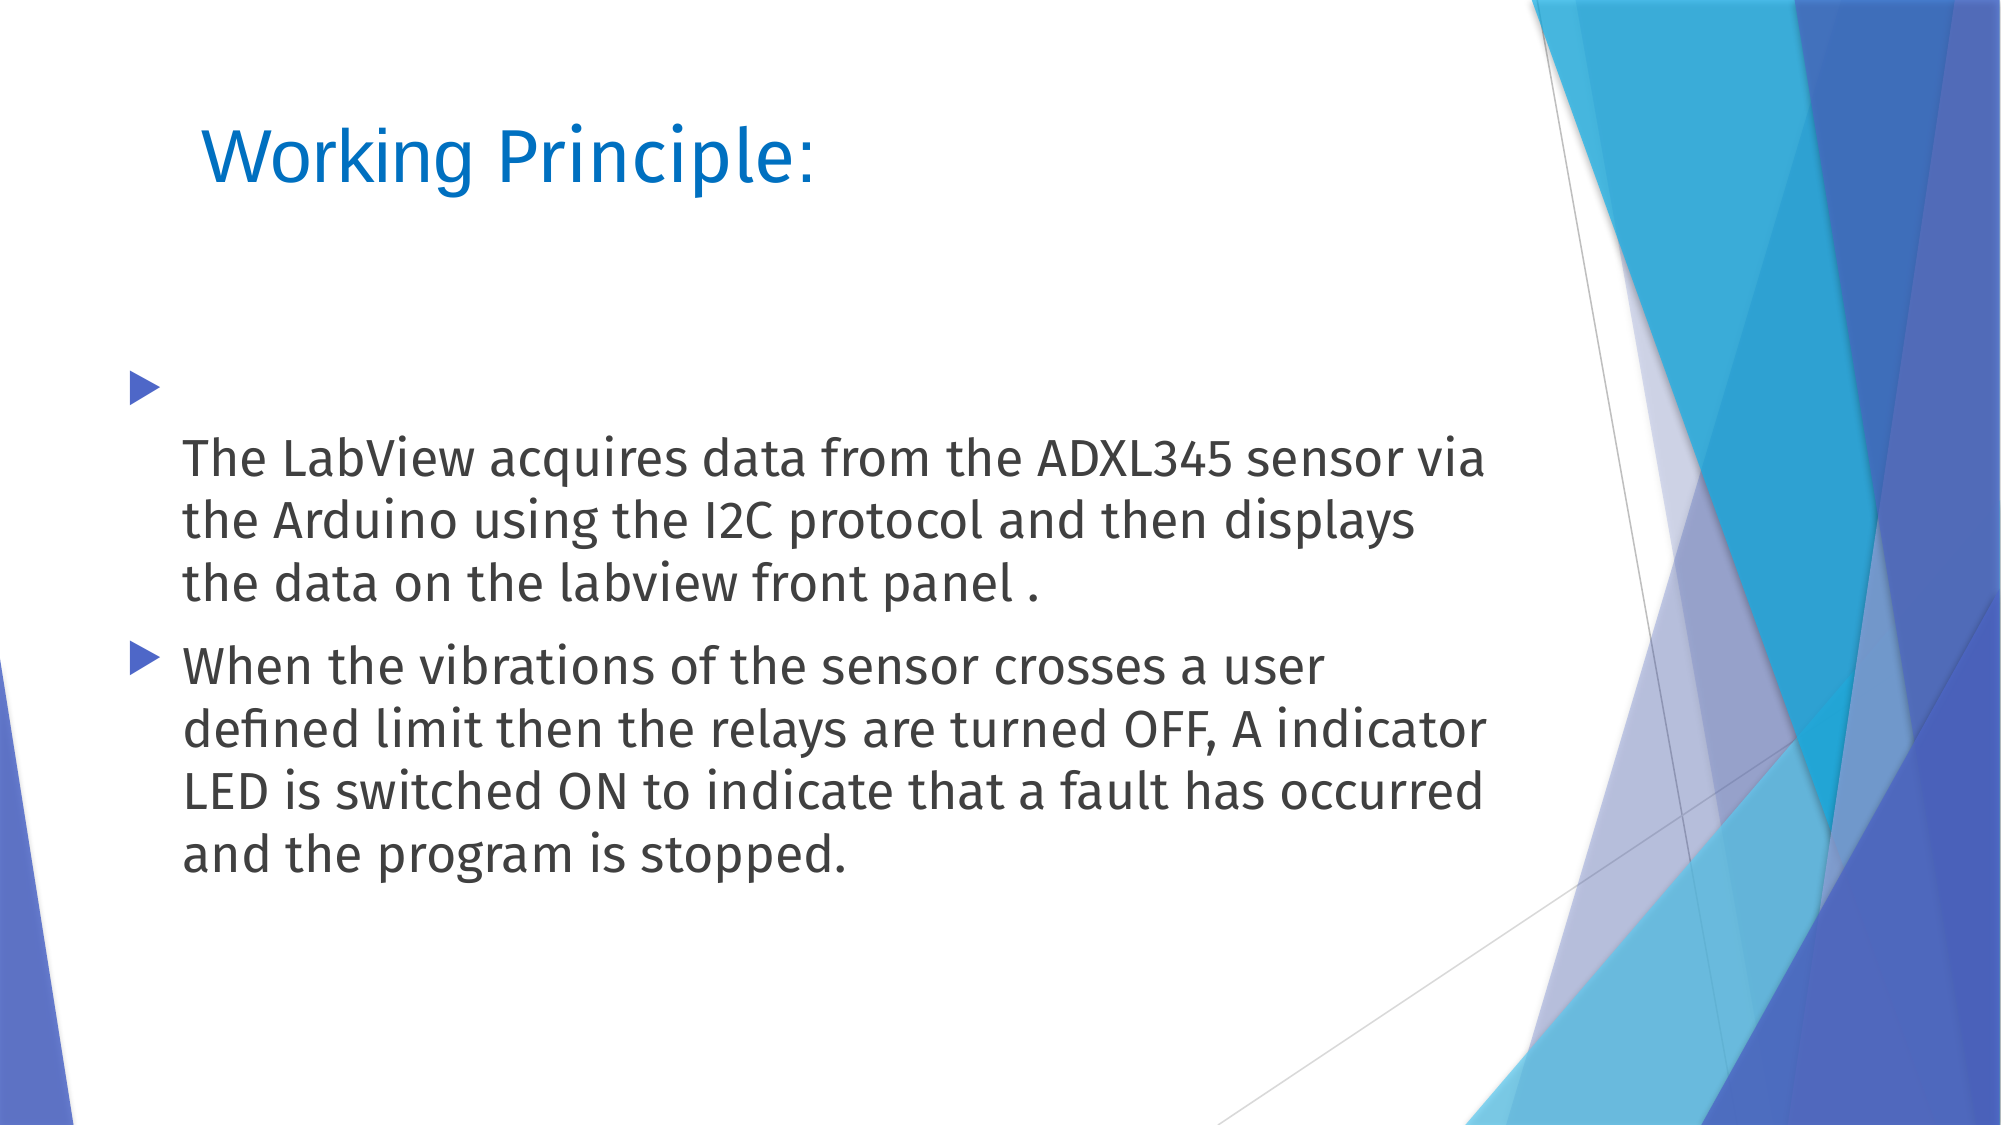

# Working Principle:
The LabView acquires data from the ADXL345 sensor via the Arduino using the I2C protocol and then displays the data on the labview front panel .
When the vibrations of the sensor crosses a user defined limit then the relays are turned OFF, A indicator LED is switched ON to indicate that a fault has occurred and the program is stopped.